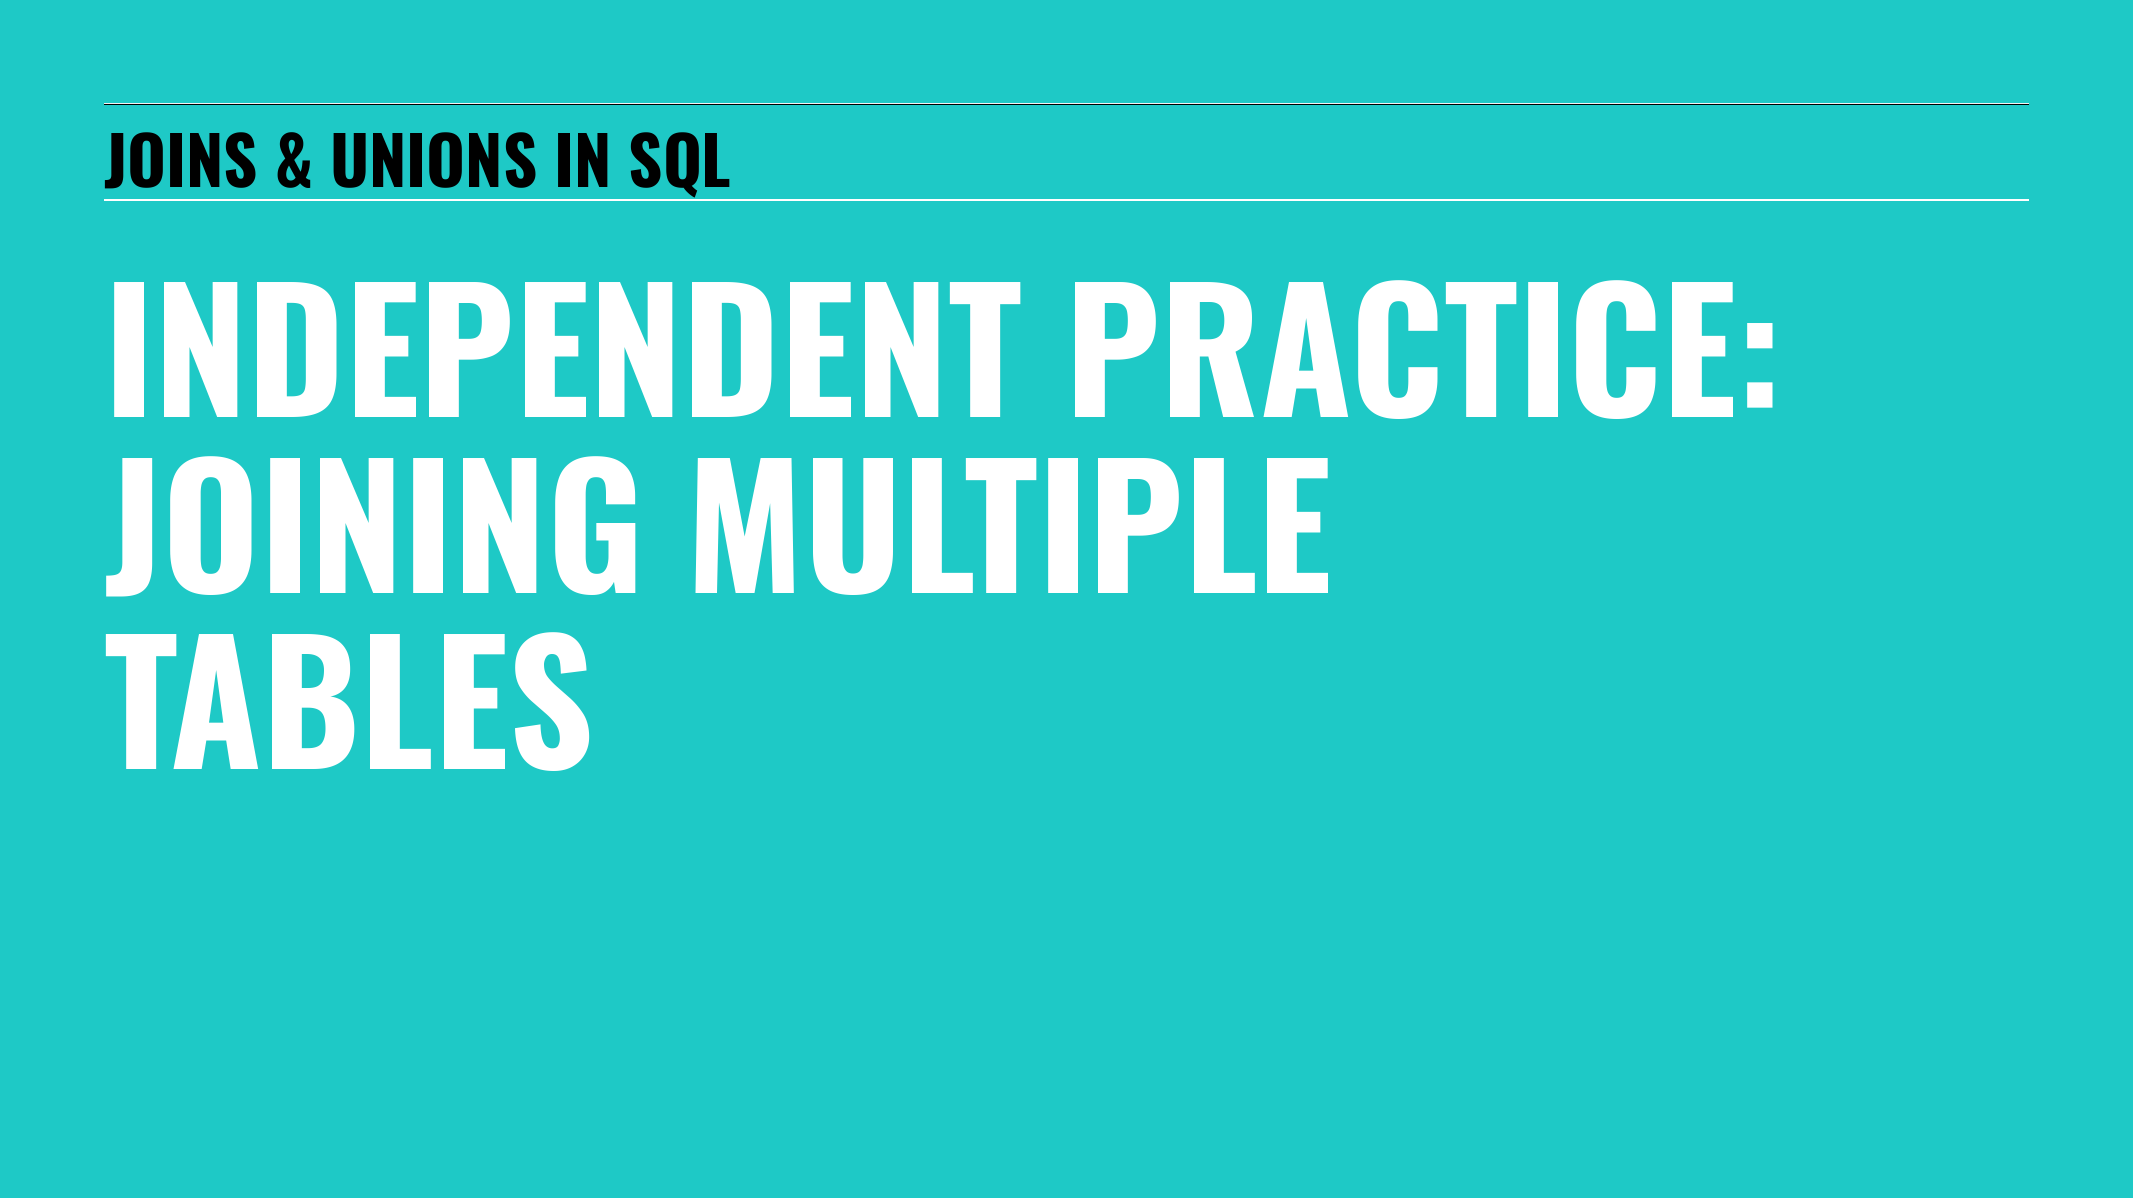

JOINS & UNIONS IN SQL

INDEPENDENT PRACTICE:
JOINING MULTIPLE
TABLES